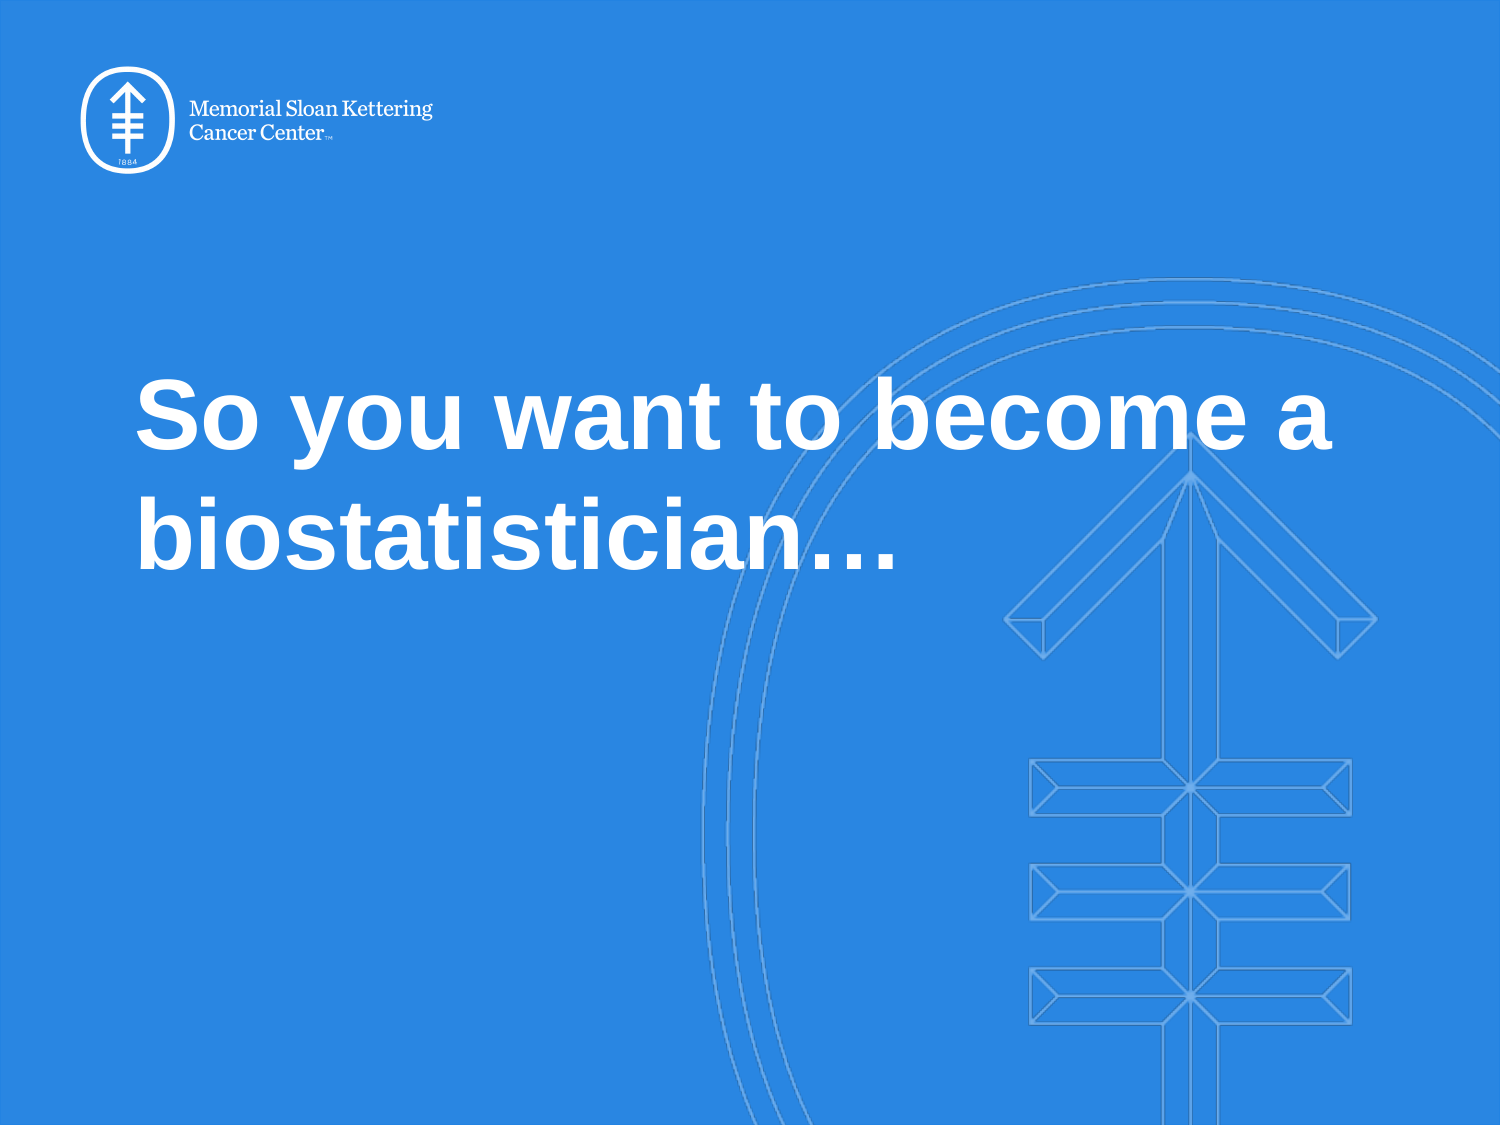

# So you want to become a biostatistician…